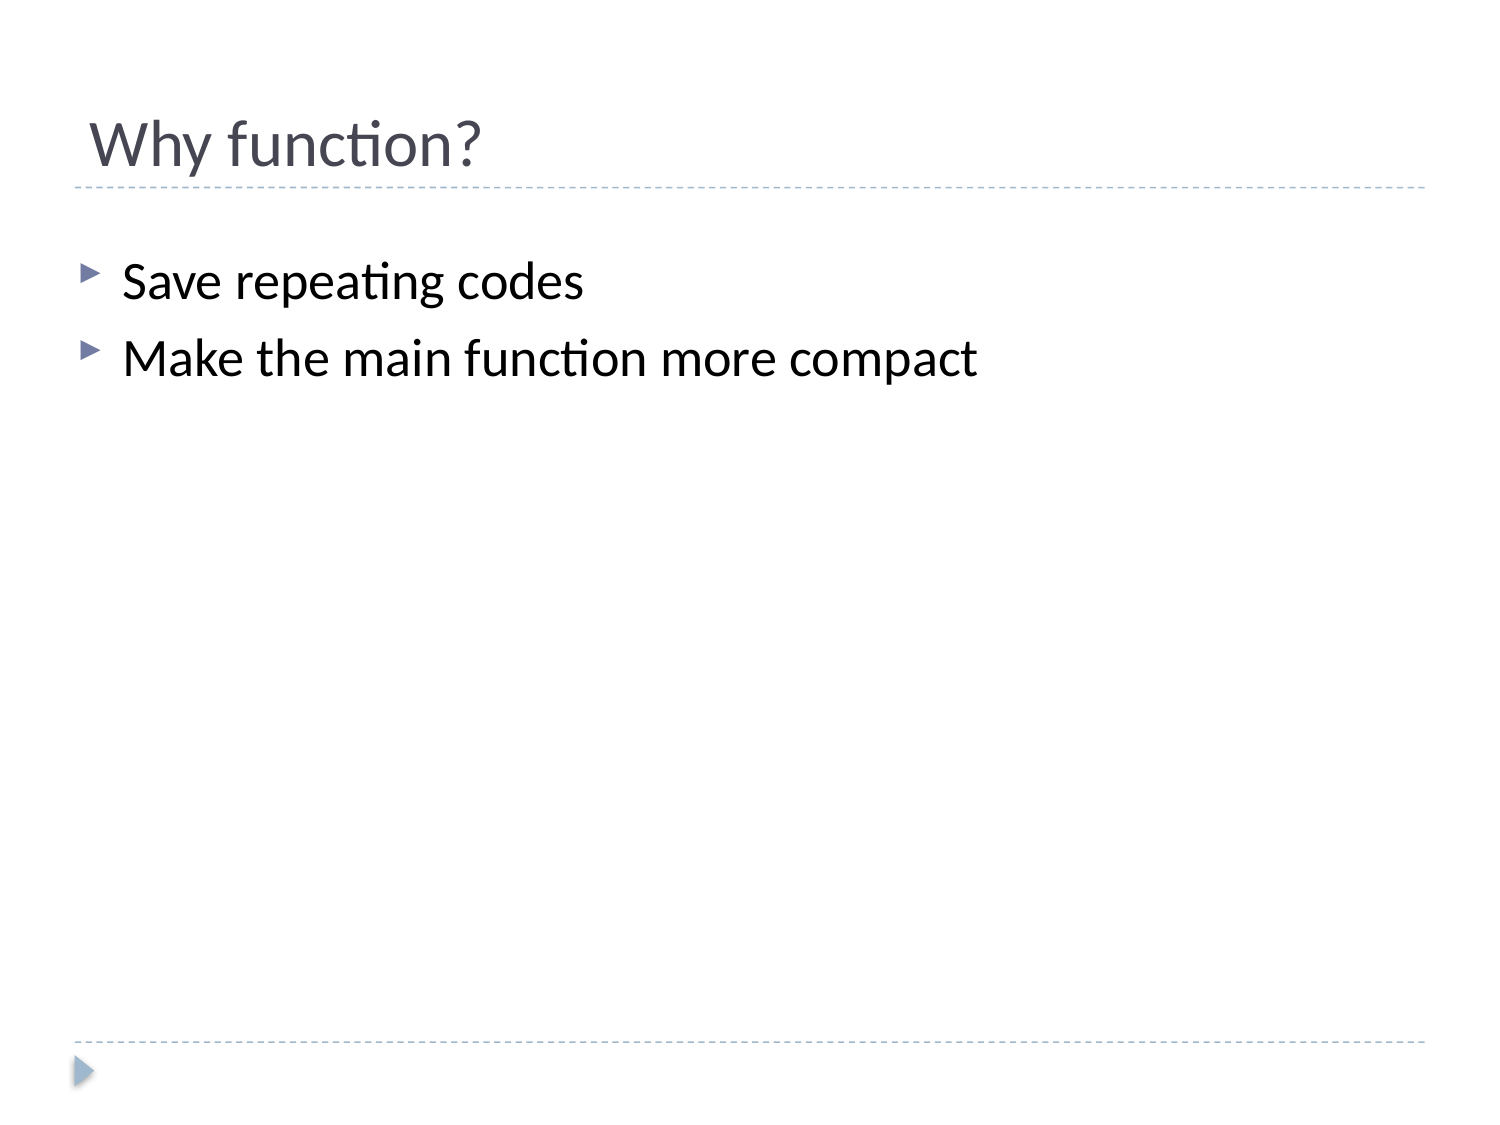

# Why function?
Save repeating codes
Make the main function more compact